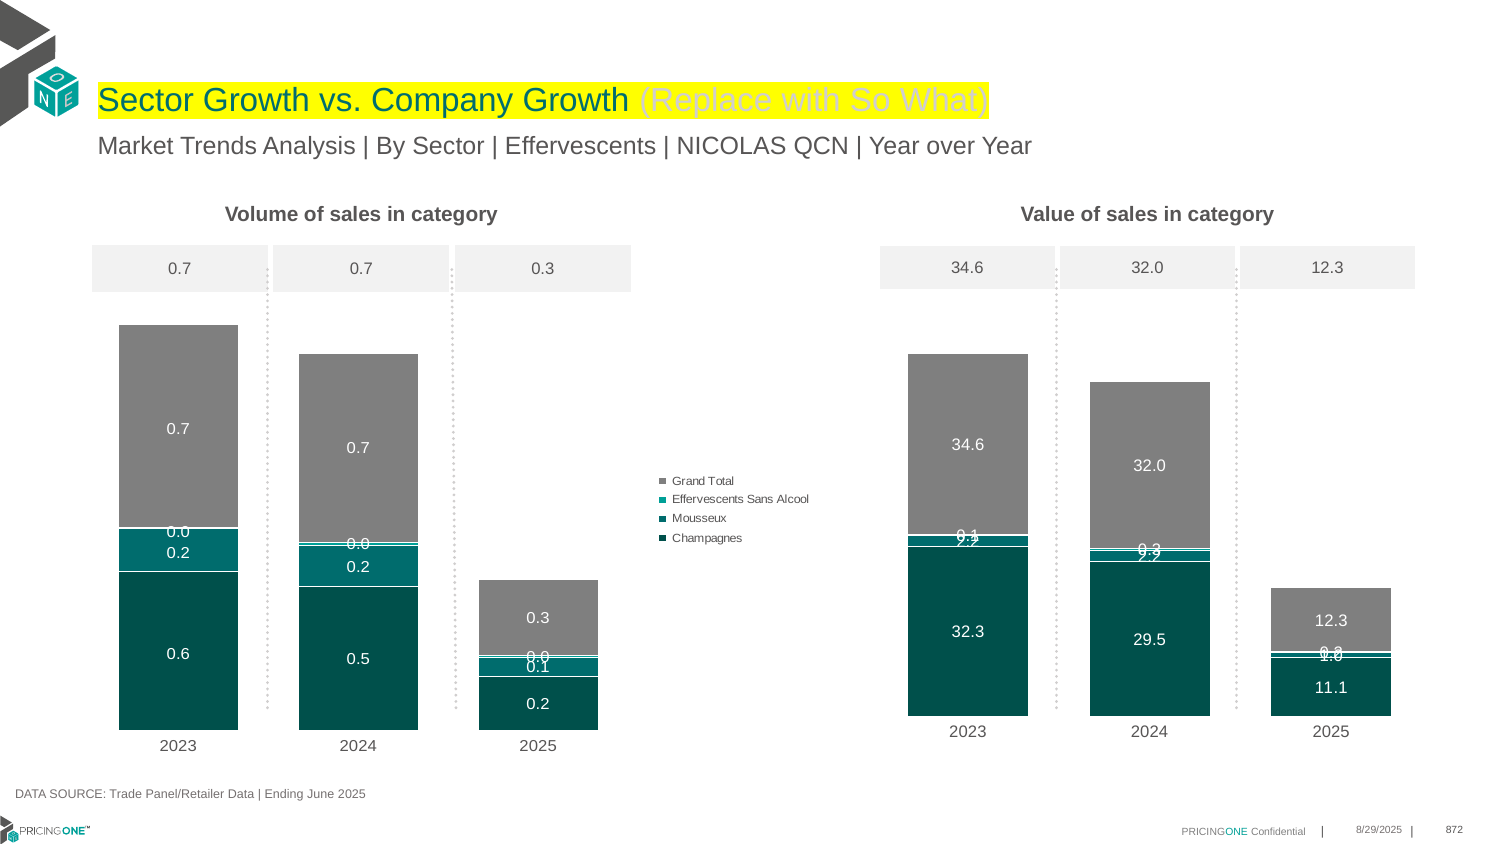

# Sector Growth vs. Company Growth (Replace with So What)
Market Trends Analysis | By Sector | Effervescents | NICOLAS QCN | Year over Year
| Value of sales in category |  |  |
| --- | --- | --- |
| 34.6 | 32.0 | 12.3 |
| Volume of sales in category |  |  |
| --- | --- | --- |
| 0.7 | 0.7 | 0.3 |

### Chart

| Category | Champagnes | Mousseux | Effervescents Sans Alcool | Grand Total |
|---|---|---|---|---|
| 2023 | 32.317471 | 2.193496 | 0.085527 | 34.596494 |
| 2024 | 29.542789 | 2.166497 | 0.256365 | 31.965651 |
| 2025 | 11.097557 | 0.990056 | 0.192861 | 12.280474 |

### Chart

| Category | Champagnes | Mousseux | Effervescents Sans Alcool | Grand Total |
|---|---|---|---|---|
| 2023 | 0.588743 | 0.156057 | 0.005109 | 0.749909 |
| 2024 | 0.530353 | 0.153623 | 0.012016 | 0.695992 |
| 2025 | 0.201584 | 0.068255 | 0.008289 | 0.278128 |
DATA SOURCE: Trade Panel/Retailer Data | Ending June 2025

8/29/2025
872